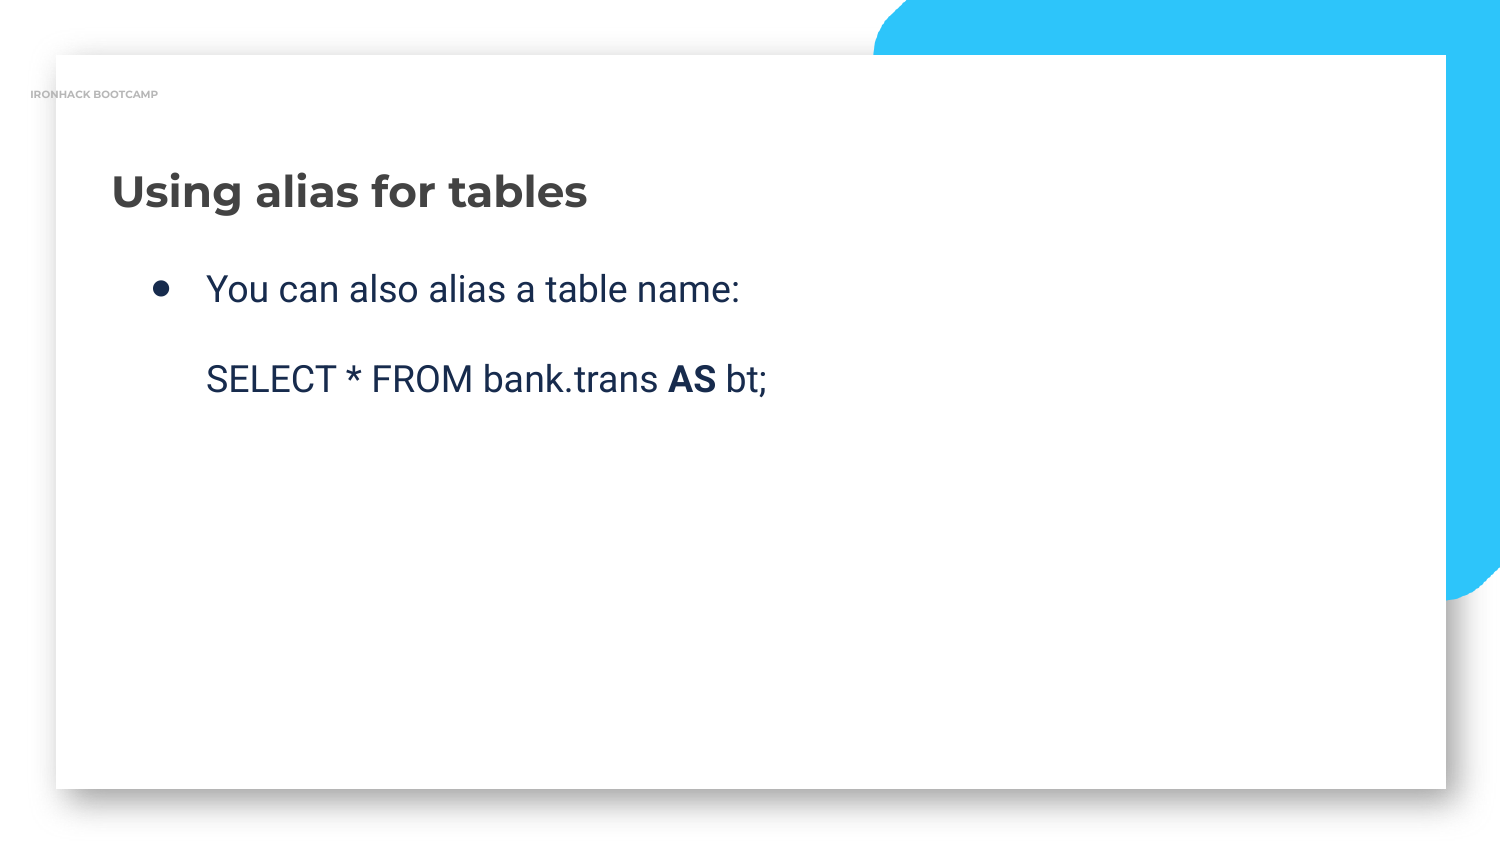

IRONHACK BOOTCAMP
Using alias for tables
You can also alias a table name:

SELECT * FROM bank.trans AS bt;